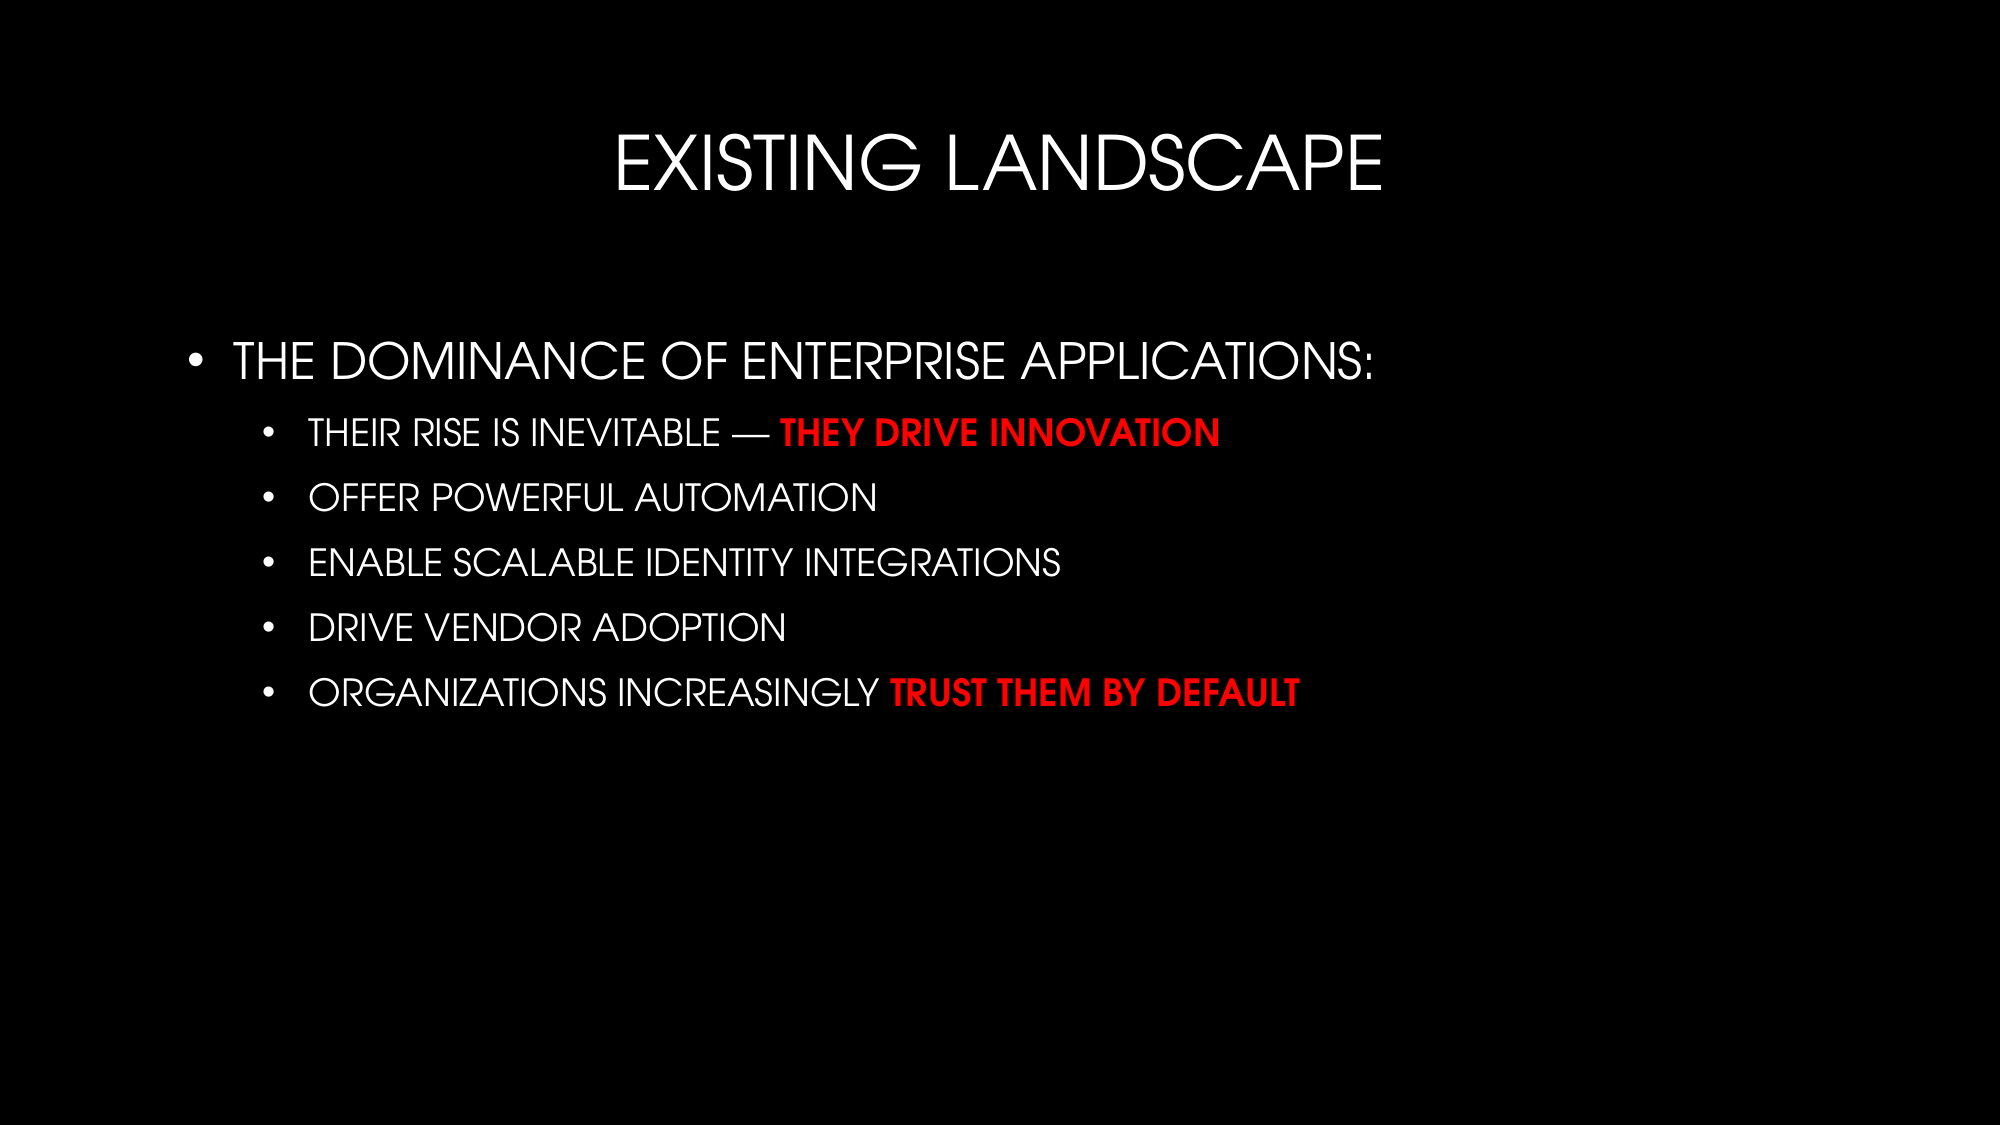

# Existing Landscape
The Dominance of Enterprise Applications:
Their rise is inevitable — they drive innovation
Offer Powerful automation
Enable scalable identity integrations
Drive vendor adoption
Organizations increasingly trust them by default